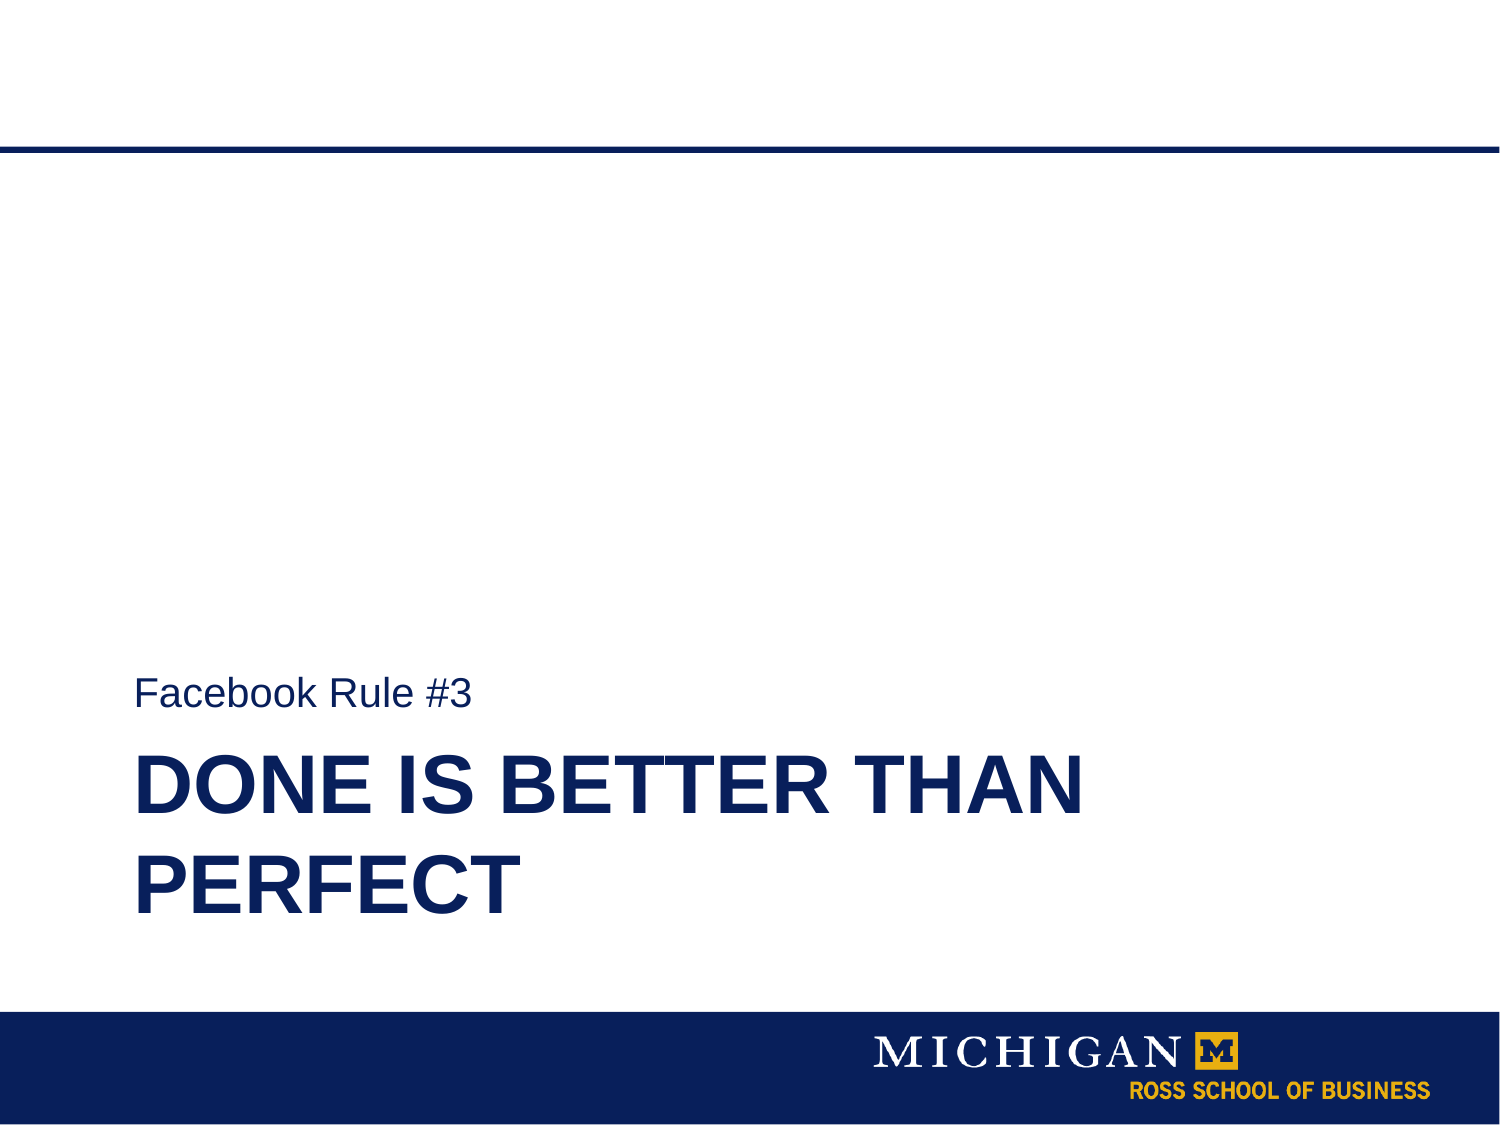

Facebook Rule #3
# Done is better than perfect